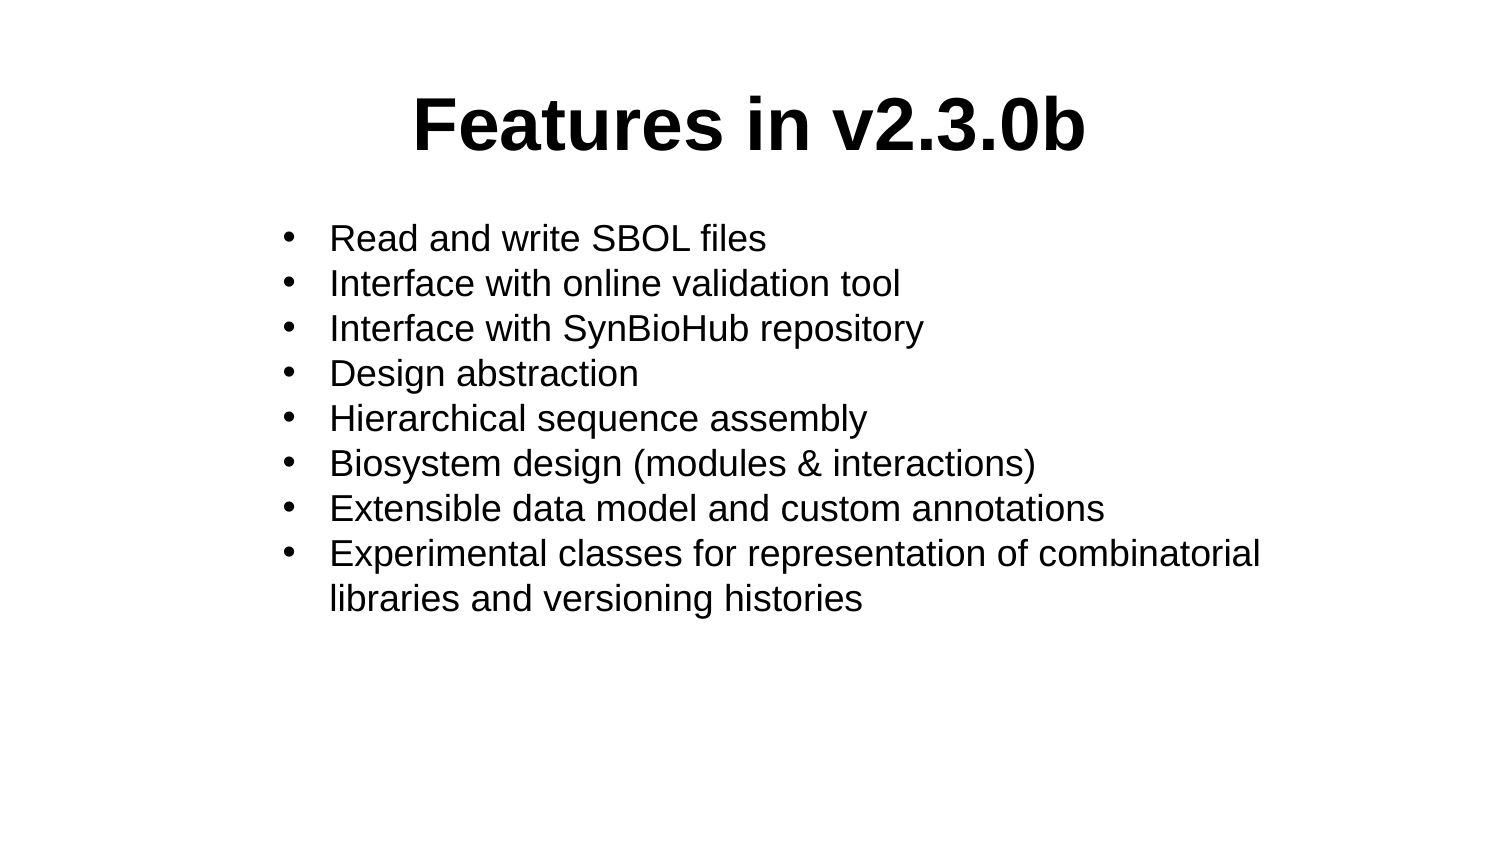

# Features in v2.3.0b
Read and write SBOL files
Interface with online validation tool
Interface with SynBioHub repository
Design abstraction
Hierarchical sequence assembly
Biosystem design (modules & interactions)
Extensible data model and custom annotations
Experimental classes for representation of combinatorial libraries and versioning histories